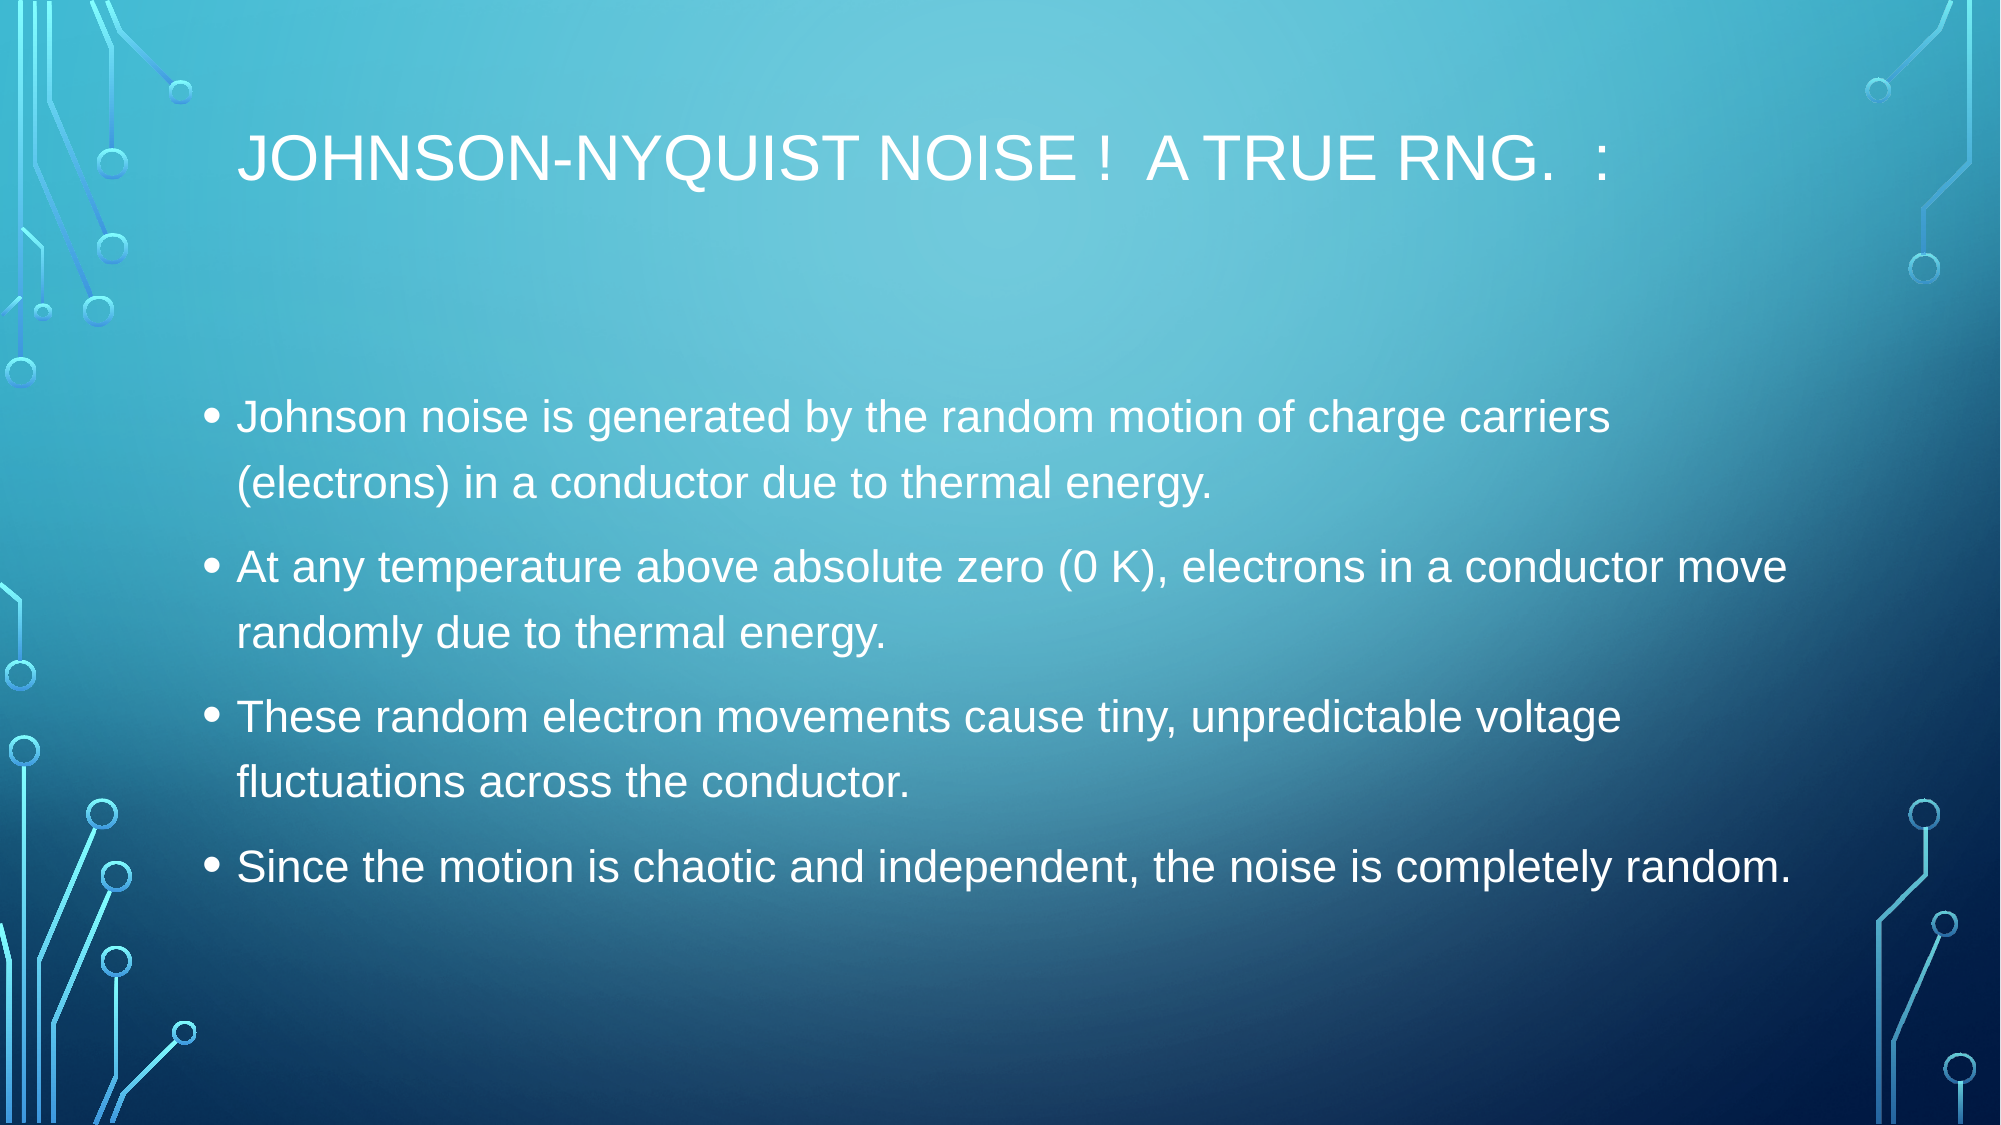

# Johnson-Nyquist Noise !  A true rng.  :
Johnson noise is generated by the random motion of charge carriers (electrons) in a conductor due to thermal energy.
At any temperature above absolute zero (0 K), electrons in a conductor move randomly due to thermal energy.
These random electron movements cause tiny, unpredictable voltage fluctuations across the conductor.
Since the motion is chaotic and independent, the noise is completely random.